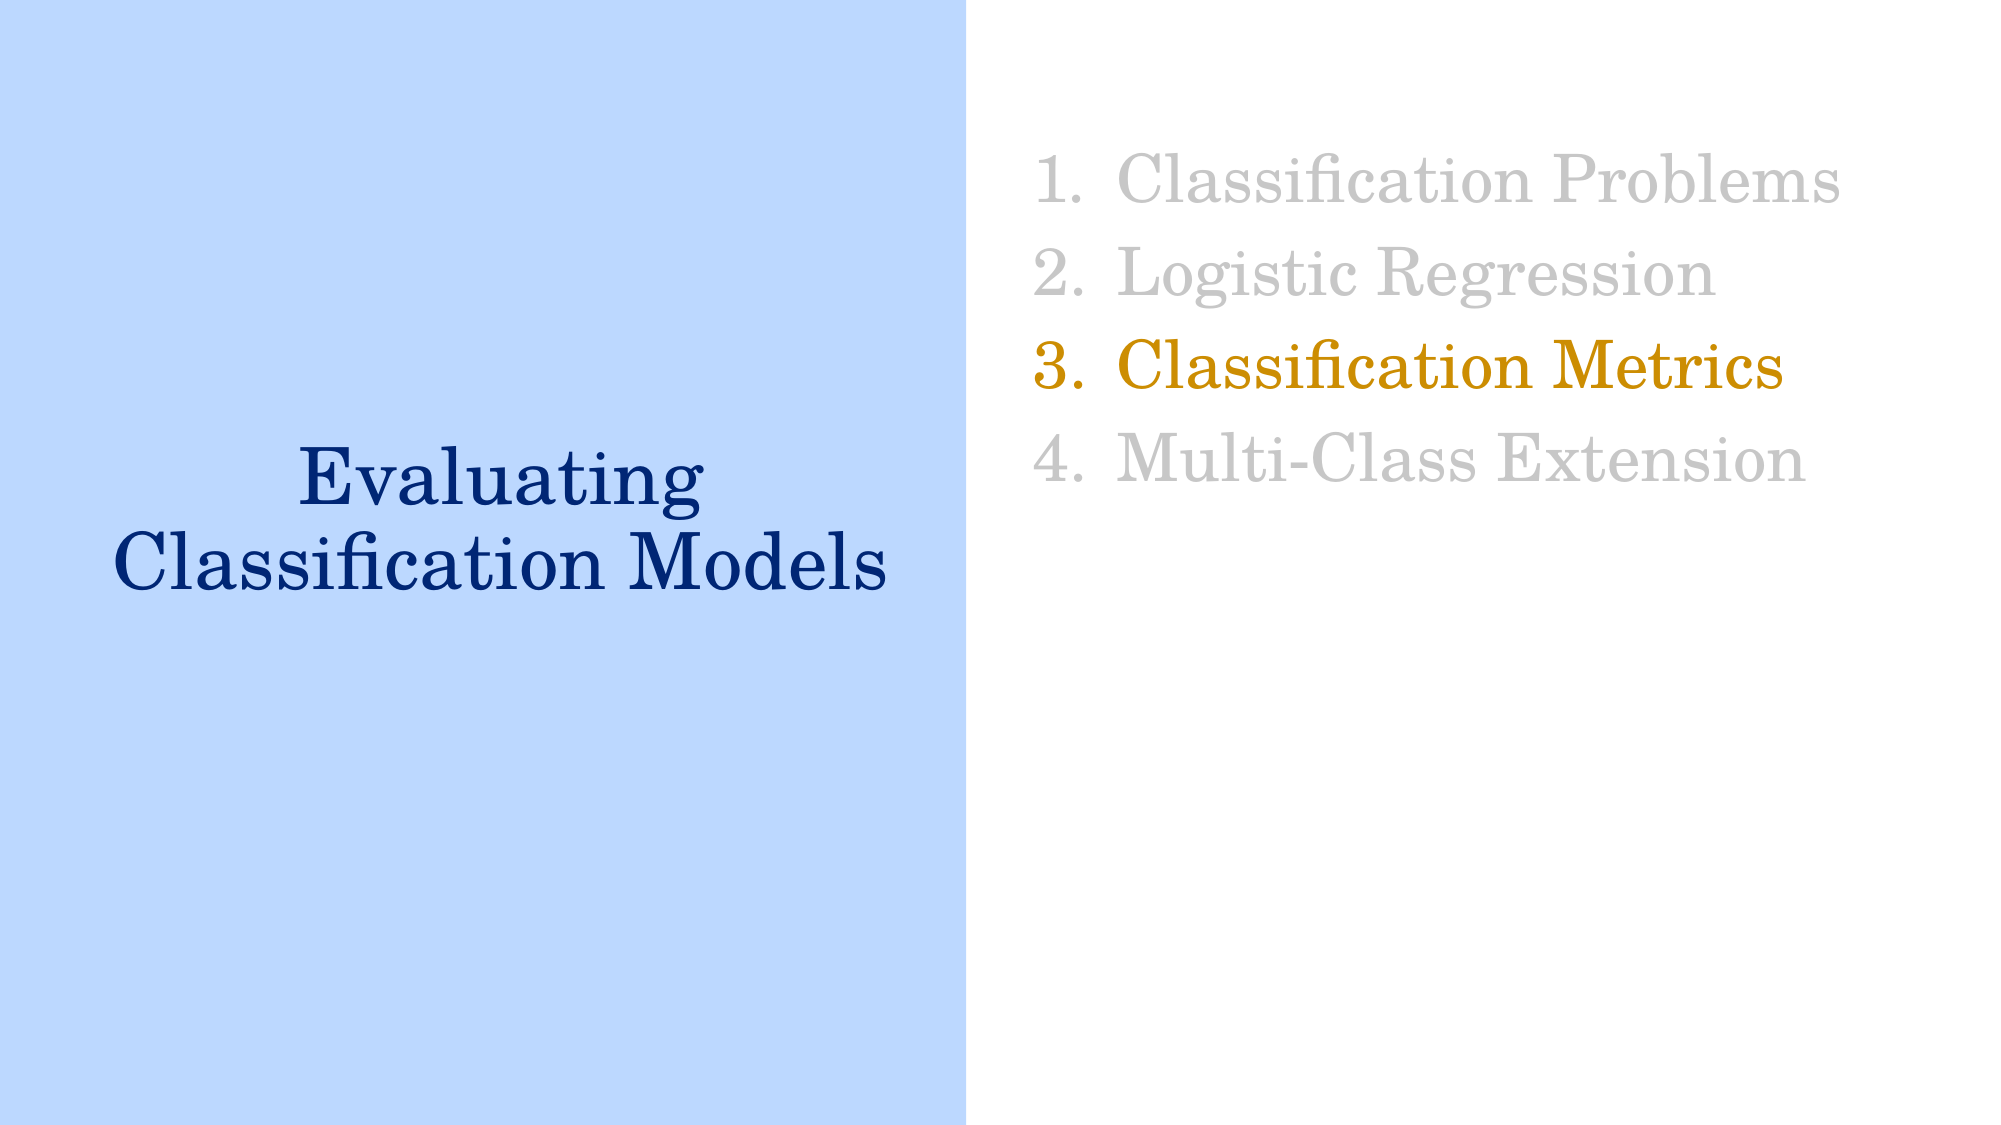

Classification Problems
Logistic Regression
Classification Metrics
Multi-Class Extension
# Evaluating Classification Models